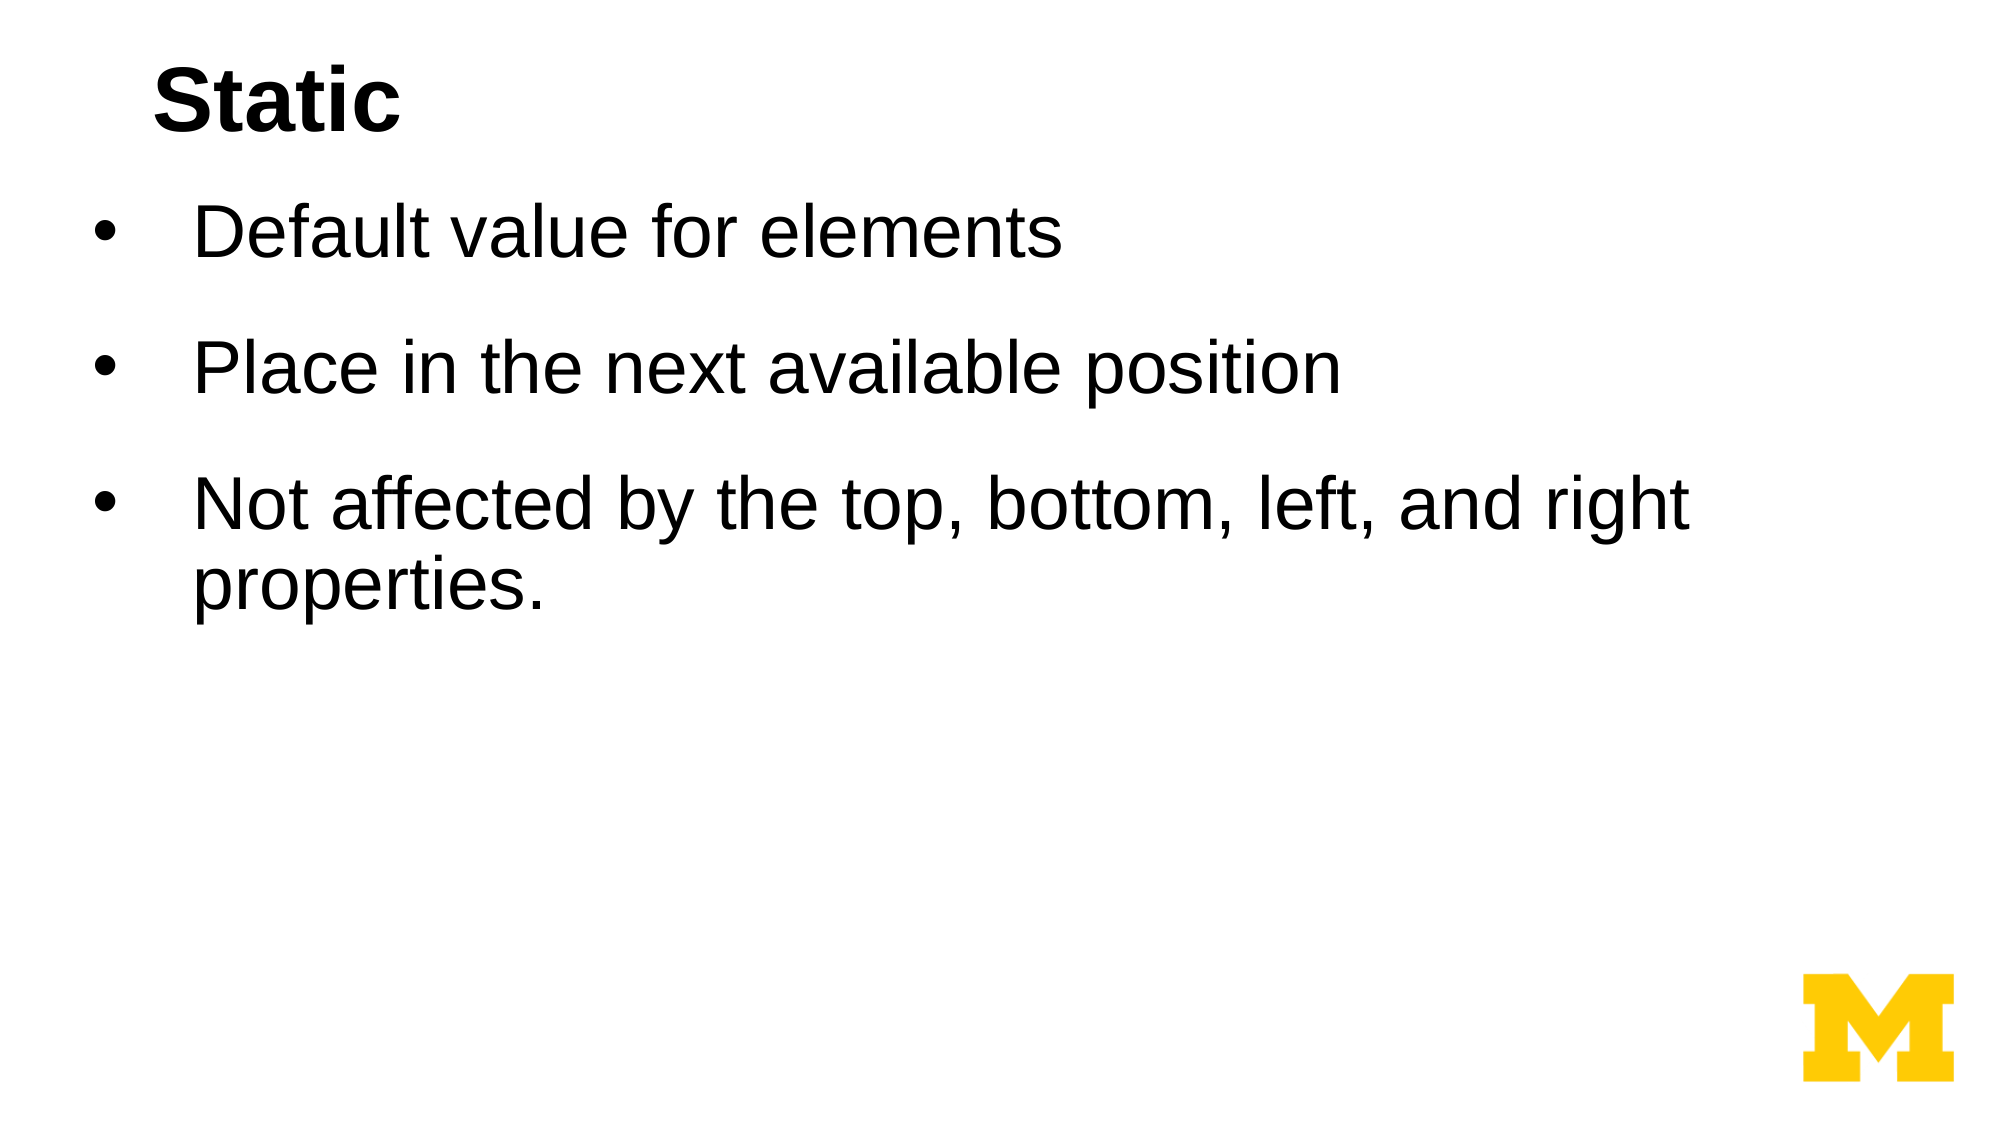

# Static
Default value for elements
Place in the next available position
Not affected by the top, bottom, left, and right properties.